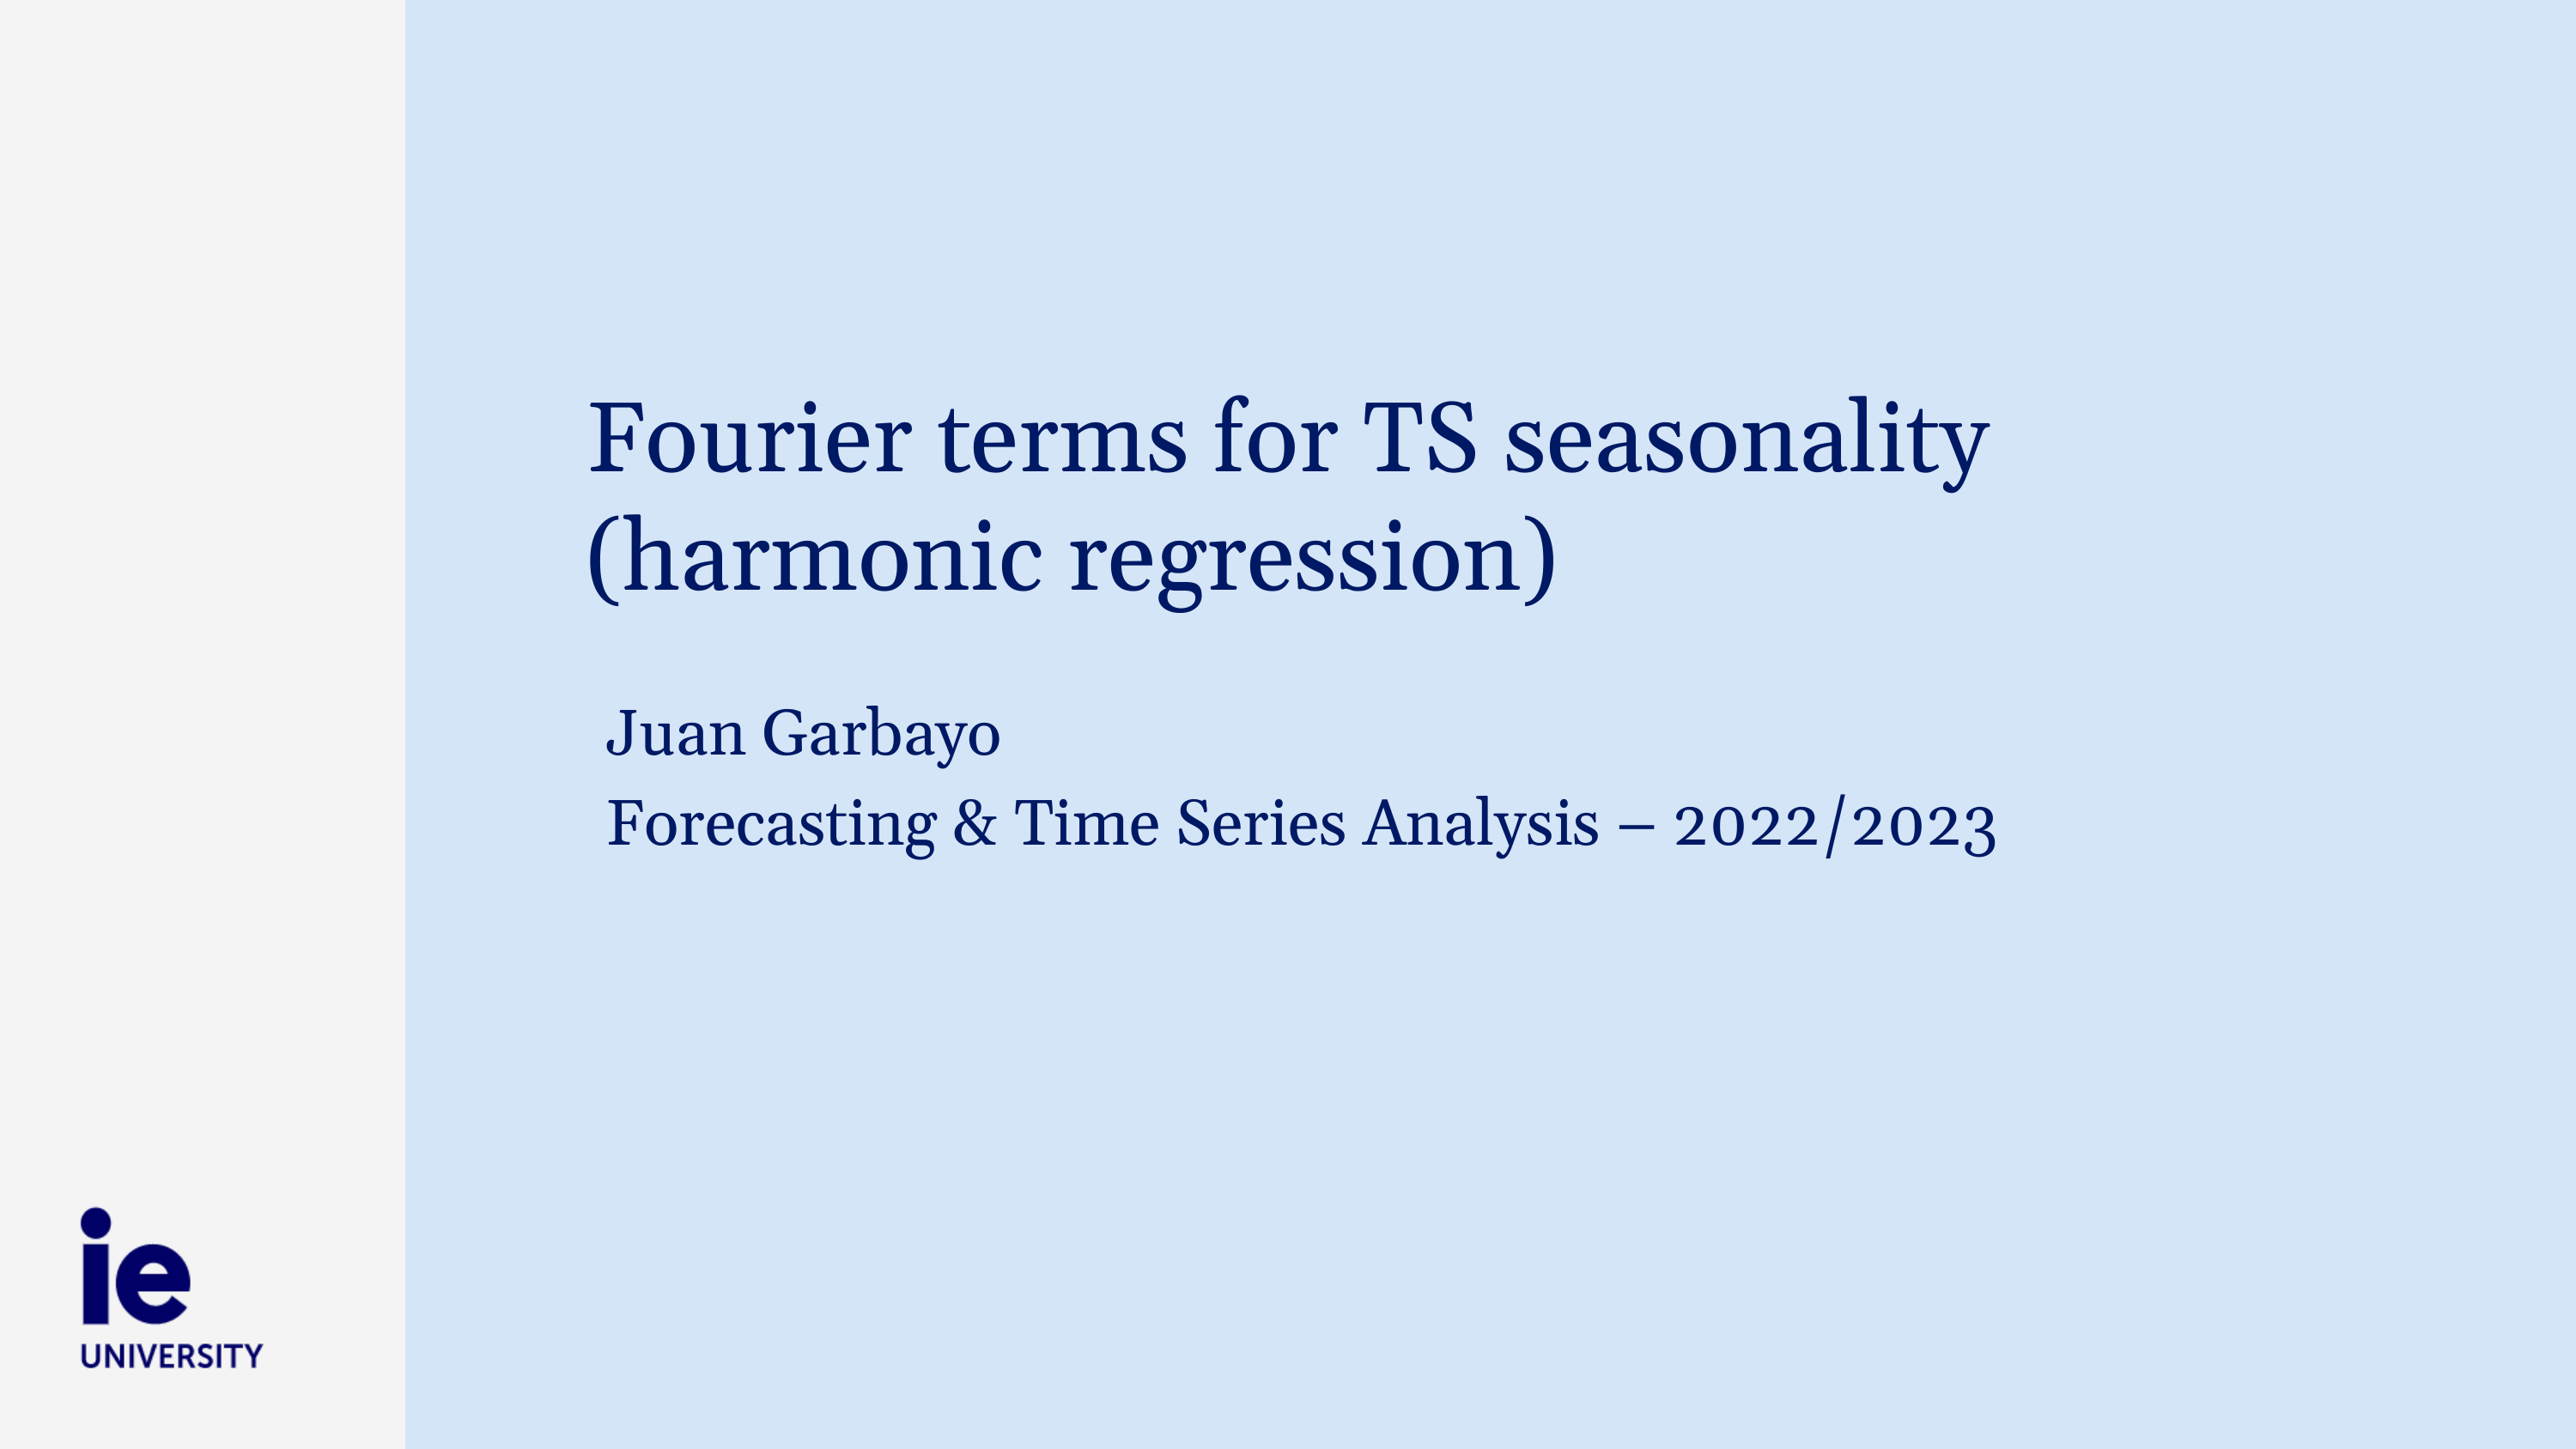

# Fourier terms for TS seasonality (harmonic regression)

Juan Garbayo
Forecasting & Time Series Analysis – 2022/2023